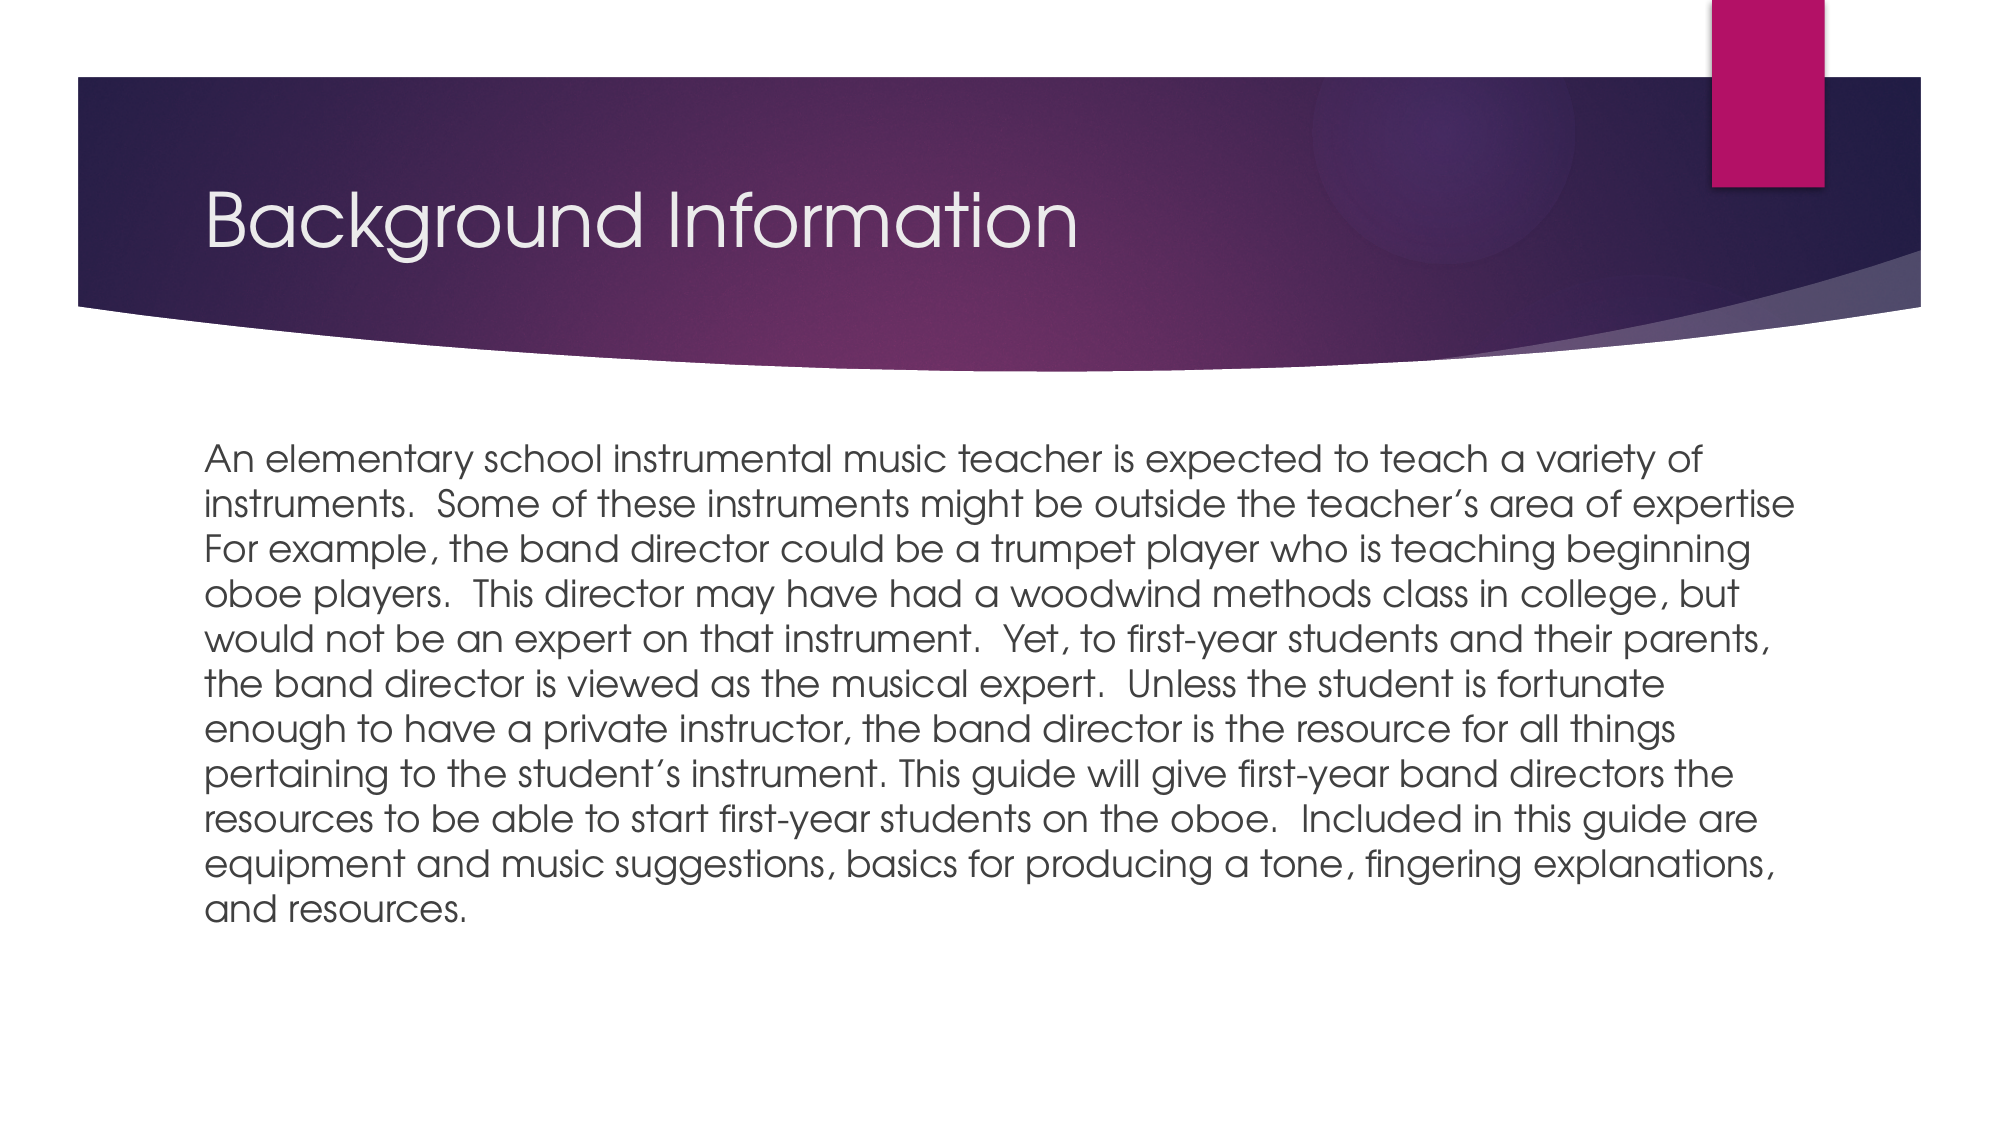

# Background Information
An elementary school instrumental music teacher is expected to teach a variety of instruments.  Some of these instruments might be outside the teacher’s area of expertise For example, the band director could be a trumpet player who is teaching beginning oboe players.  This director may have had a woodwind methods class in college, but would not be an expert on that instrument.  Yet, to first-year students and their parents, the band director is viewed as the musical expert.  Unless the student is fortunate enough to have a private instructor, the band director is the resource for all things pertaining to the student’s instrument. This guide will give first-year band directors the resources to be able to start first-year students on the oboe.  Included in this guide are equipment and music suggestions, basics for producing a tone, fingering explanations, and resources.